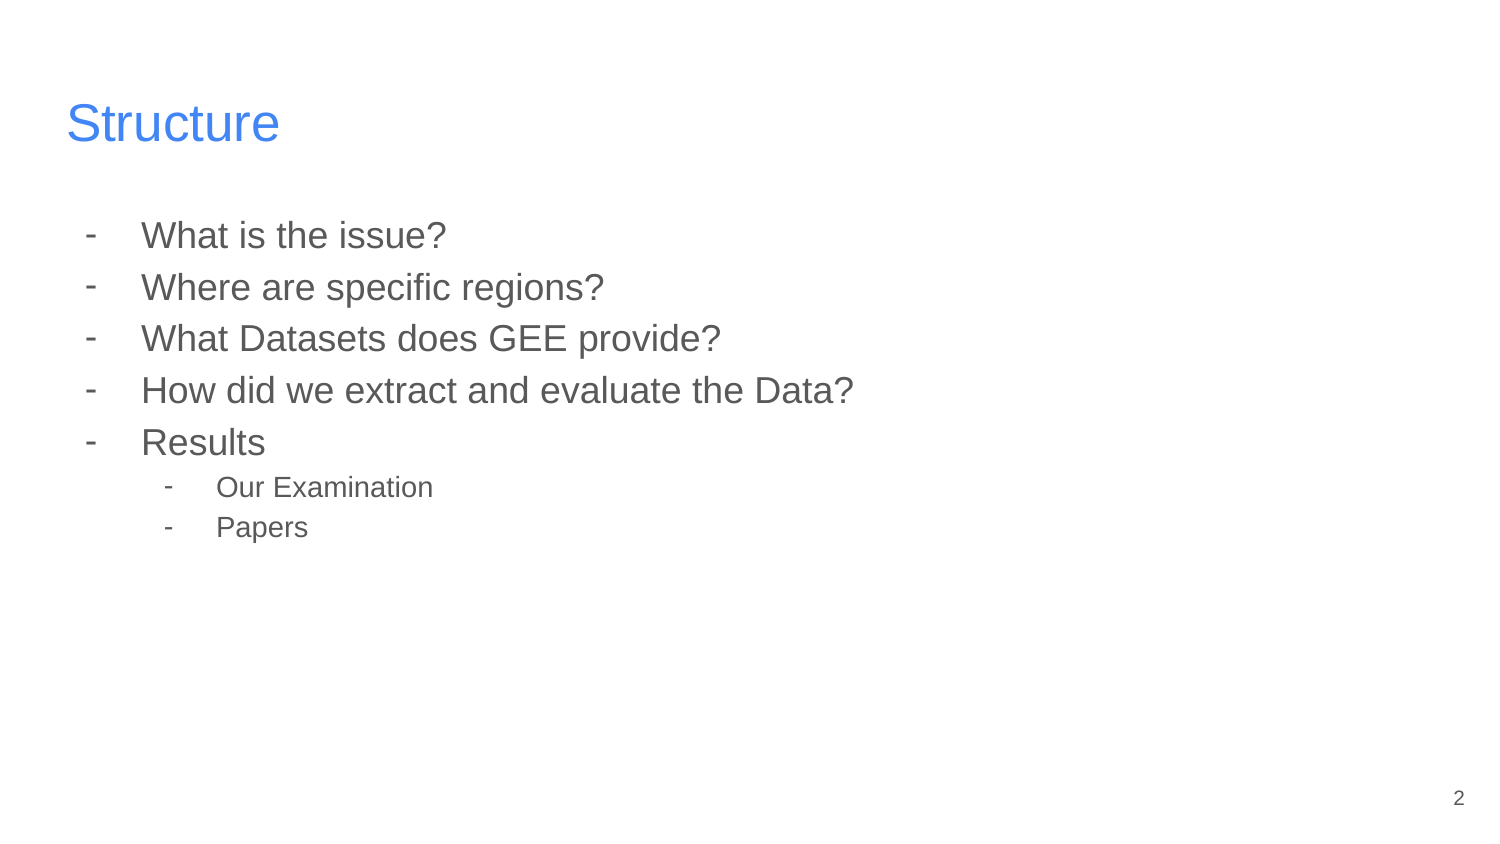

# Structure
What is the issue?
Where are specific regions?
What Datasets does GEE provide?
How did we extract and evaluate the Data?
Results
Our Examination
Papers
2